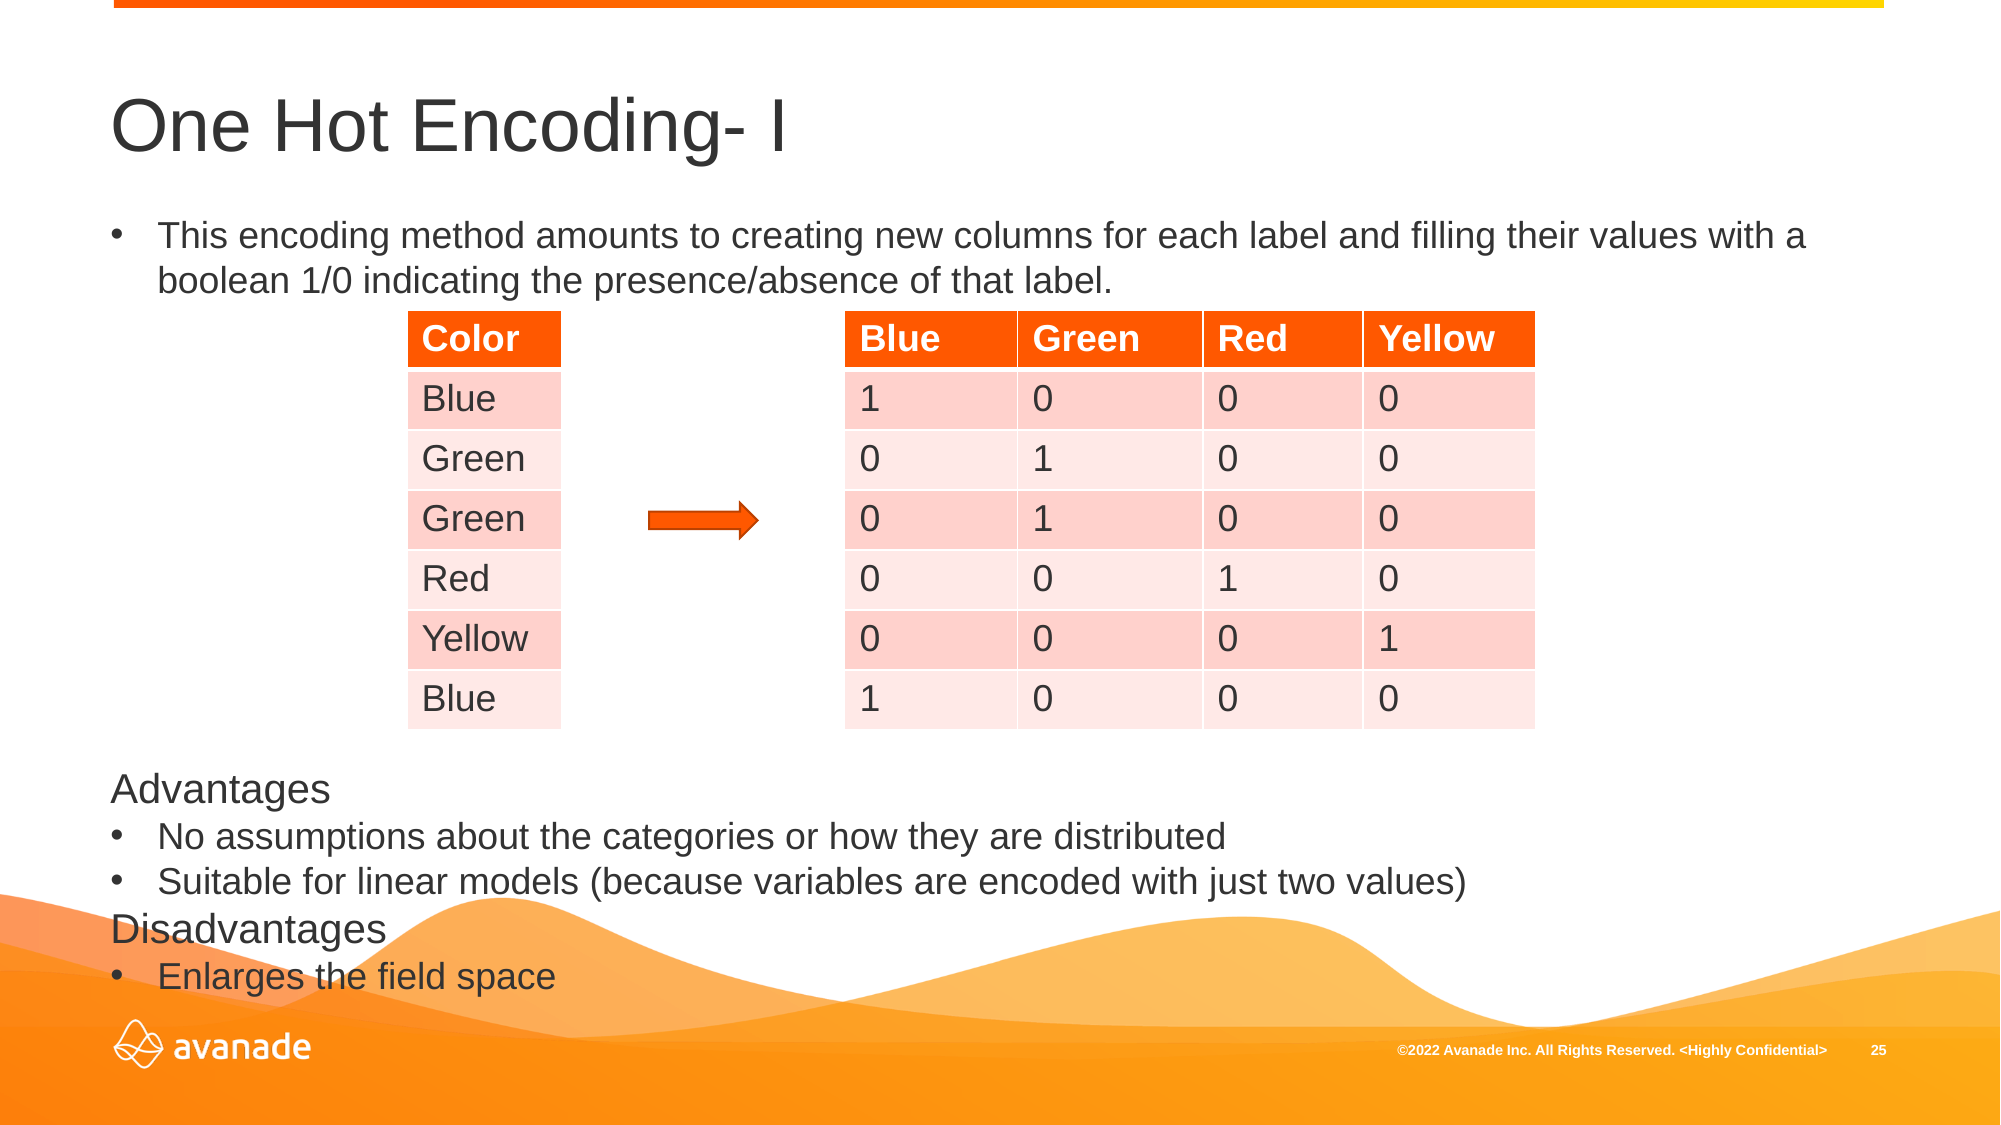

One Hot Encoding- I

This encoding method amounts to creating new columns for each label and filling their values with a boolean 1/0 indicating the presence/absence of that label.
| Color |
| --- |
| Blue |
| Green |
| Green |
| Red |
| Yellow |
| Blue |
| Blue | Green | Red | Yellow |
| --- | --- | --- | --- |
| 1 | 0 | 0 | 0 |
| 0 | 1 | 0 | 0 |
| 0 | 1 | 0 | 0 |
| 0 | 0 | 1 | 0 |
| 0 | 0 | 0 | 1 |
| 1 | 0 | 0 | 0 |

Advantages
No assumptions about the categories or how they are distributed
Suitable for linear models (because variables are encoded with just two values)
Disadvantages
Enlarges the field space